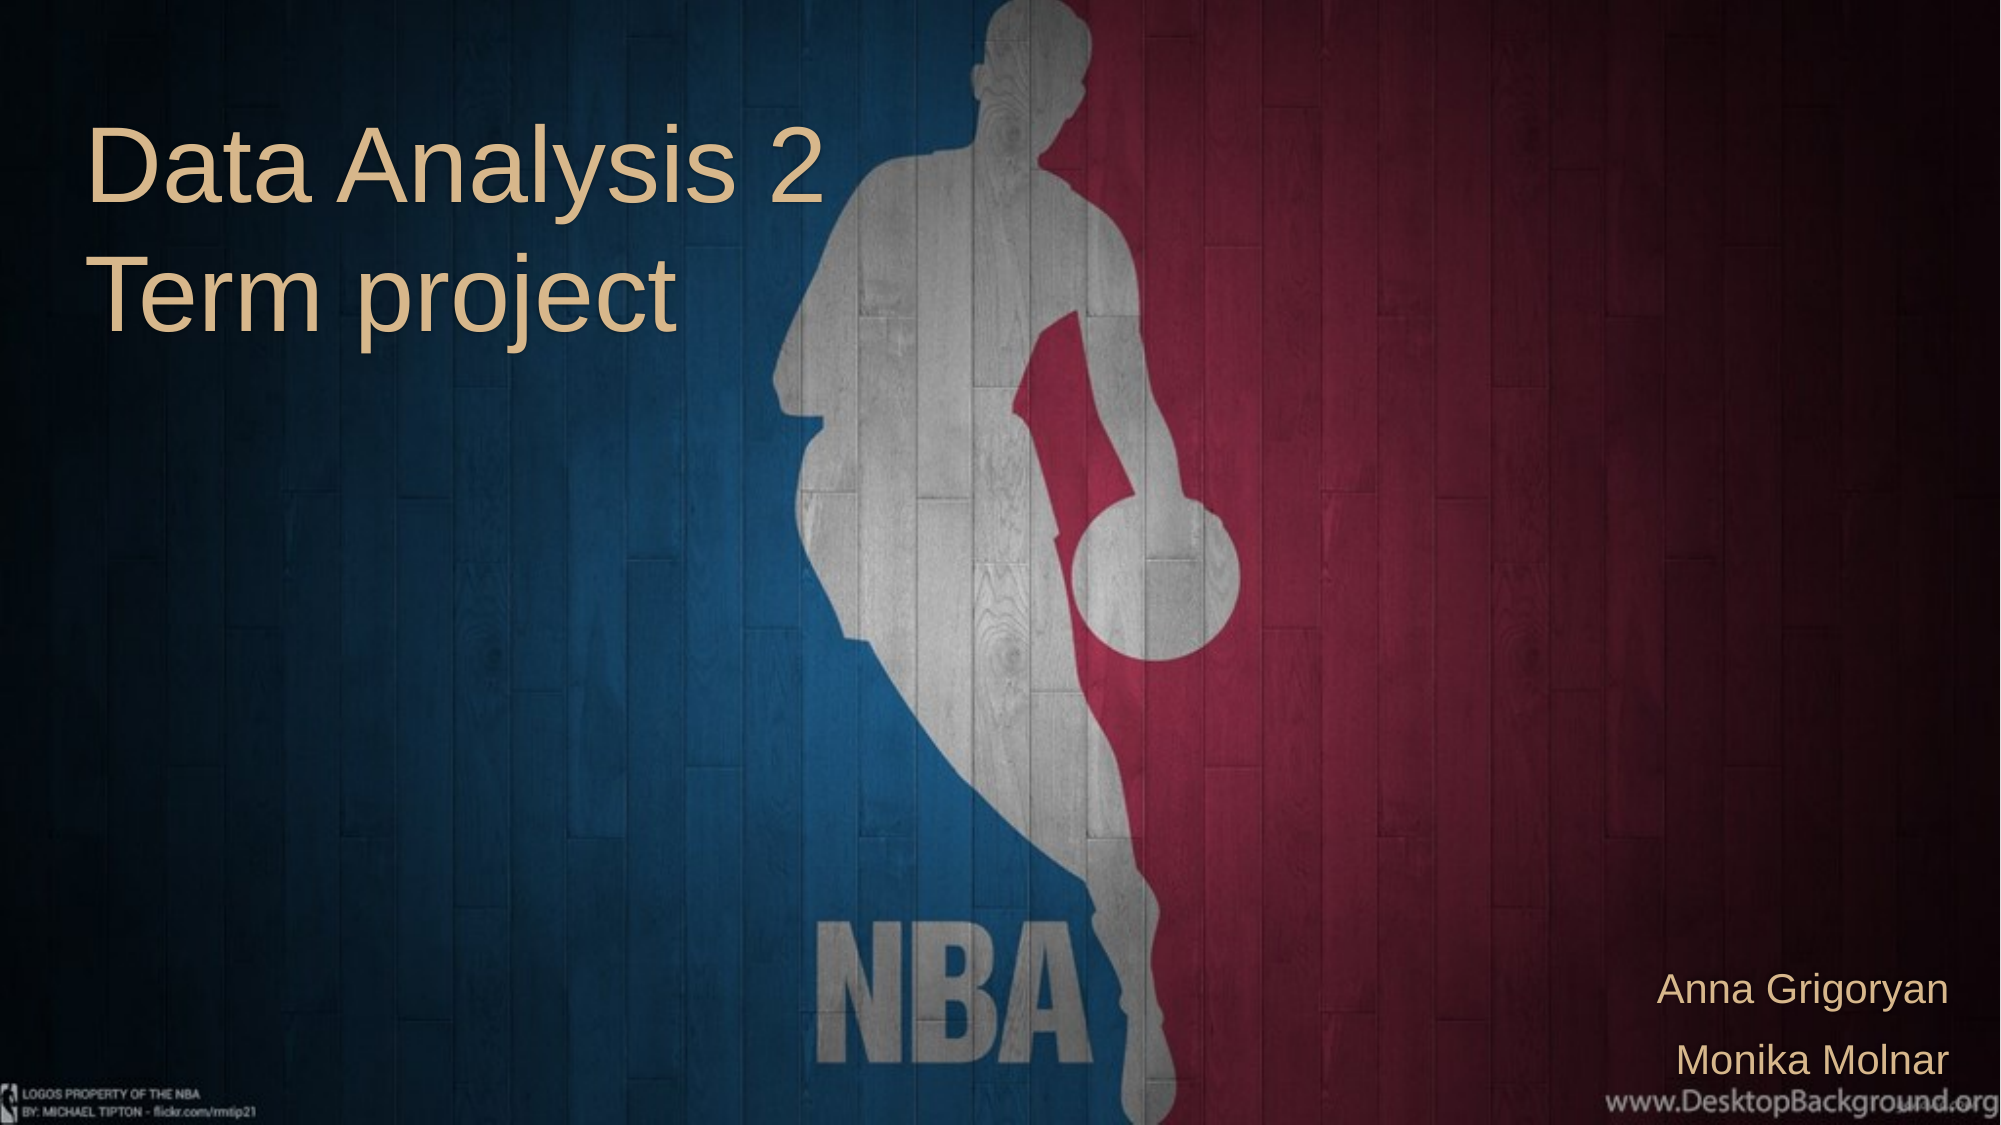

# Data Analysis 2 Term project
Anna Grigoryan
Monika Molnar